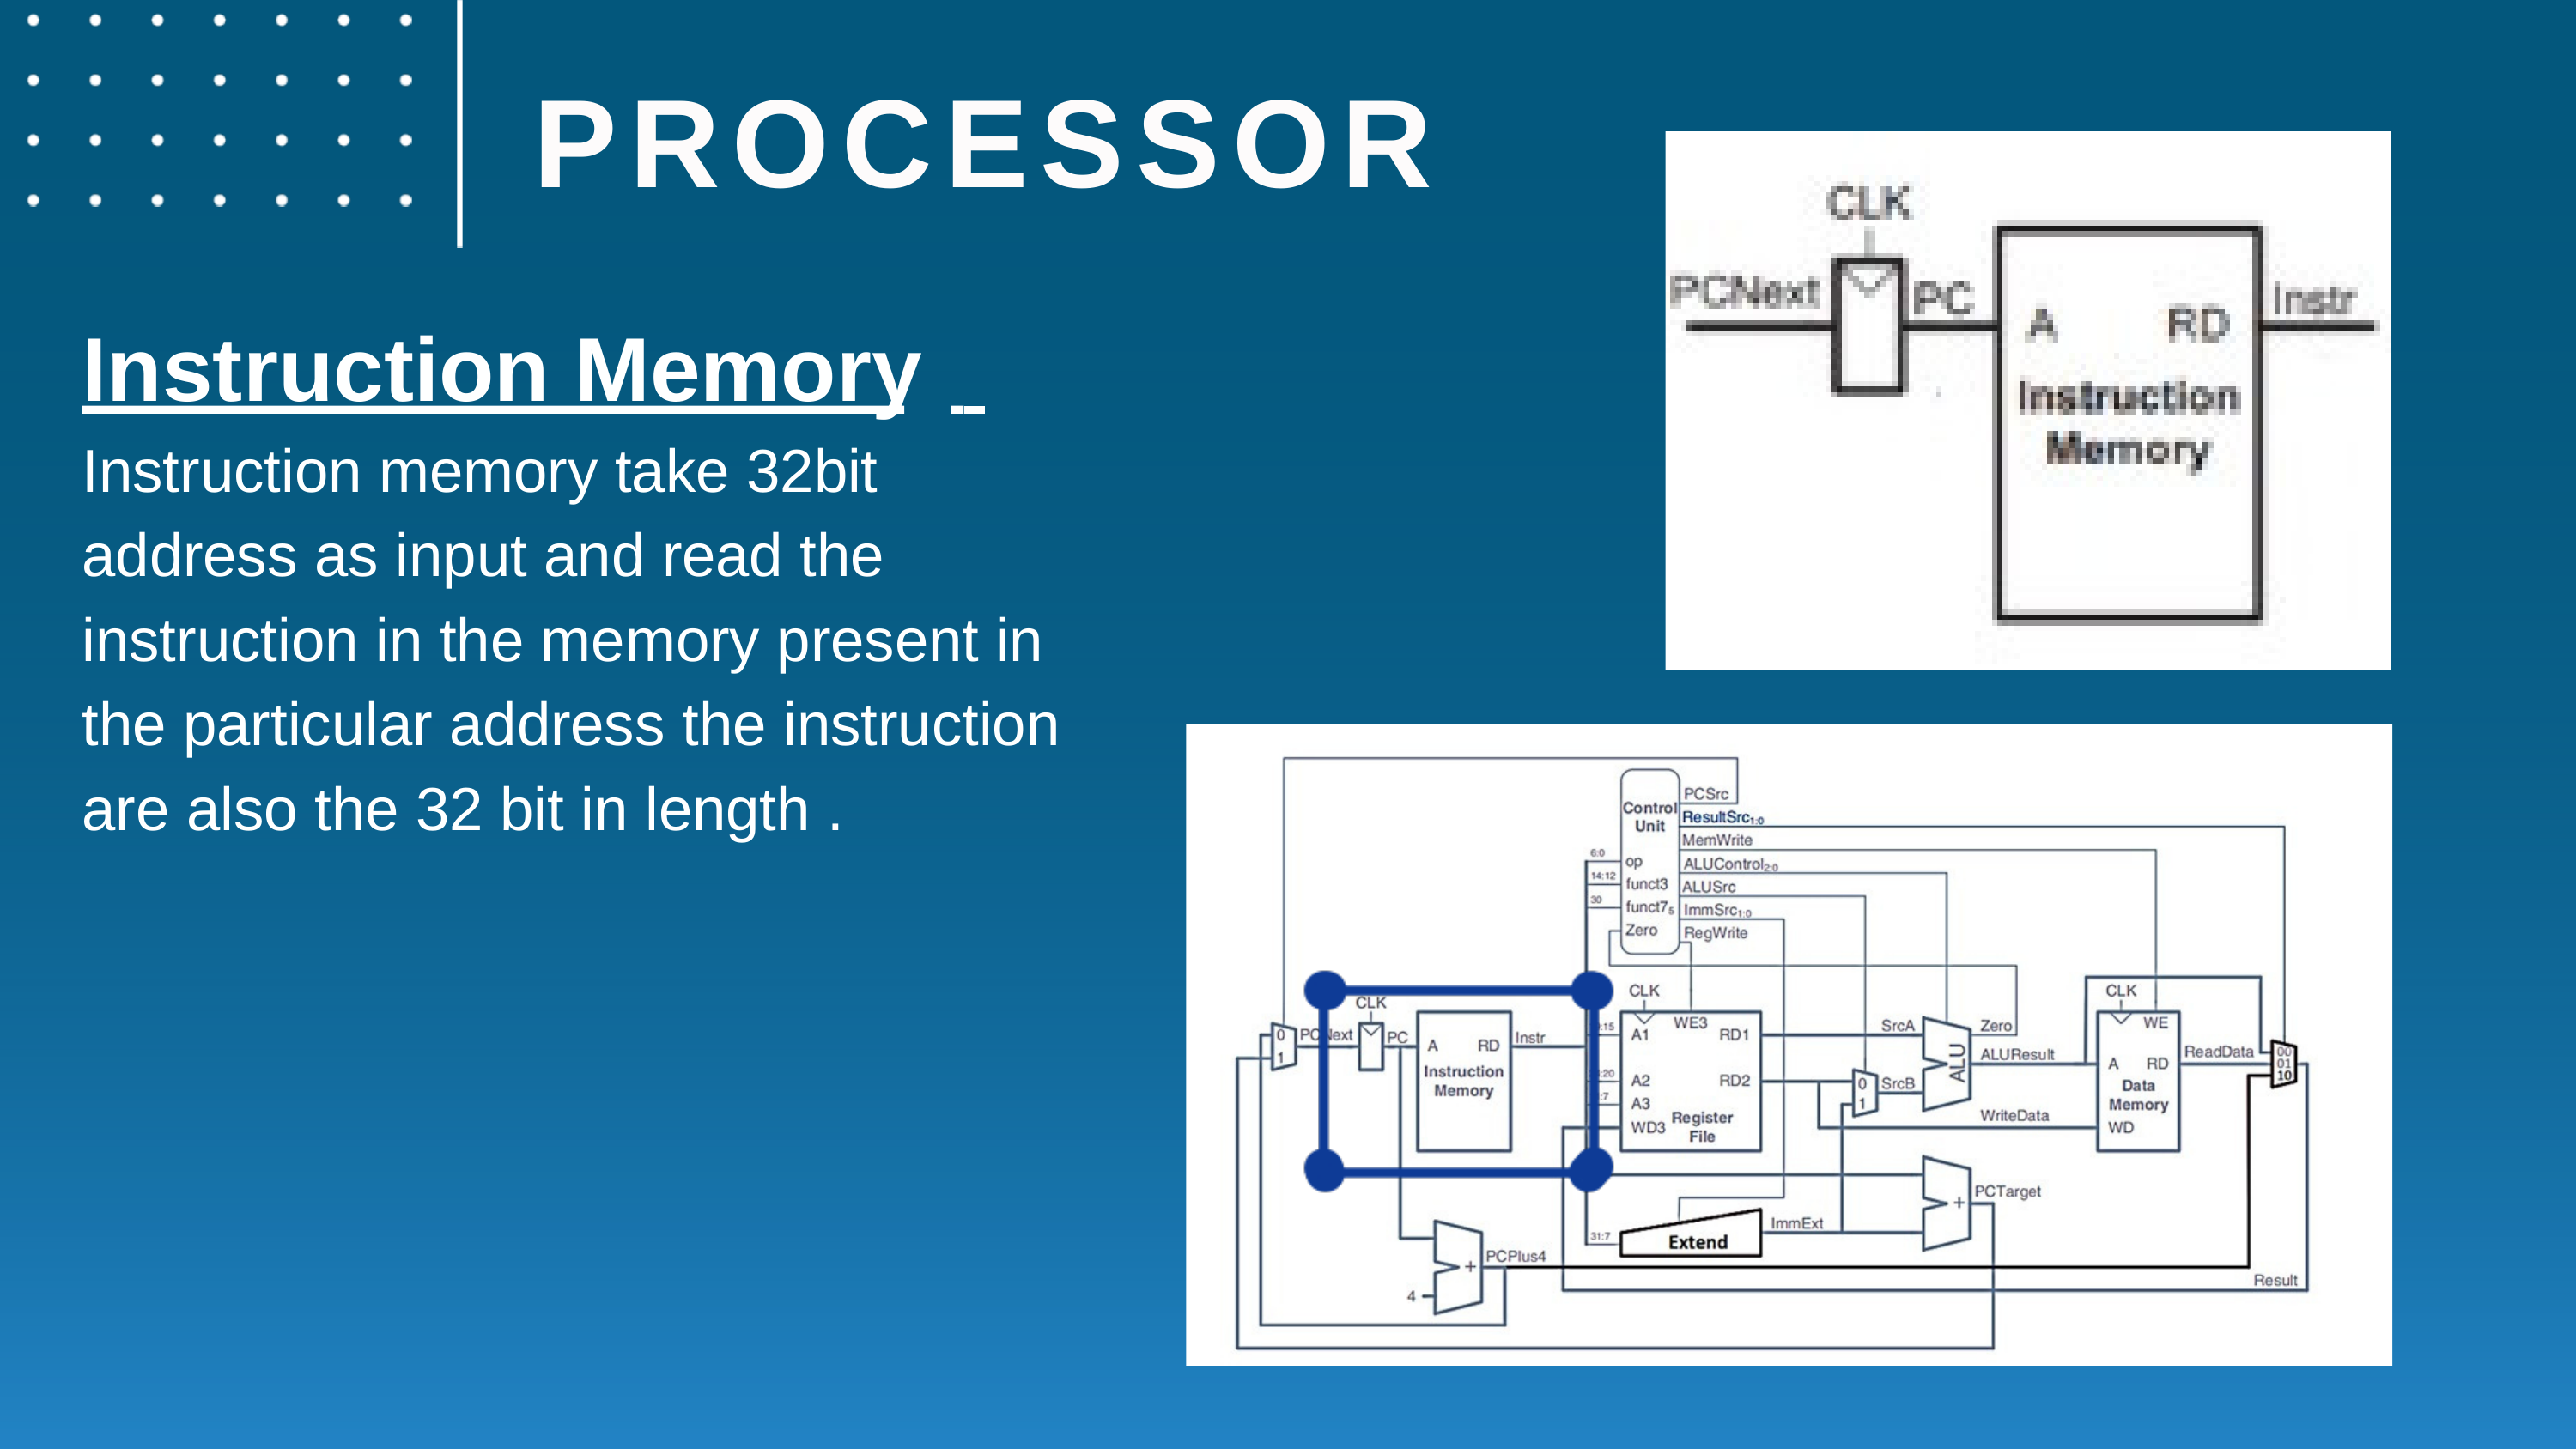

PROCESSOR

Instruction Memory
Instruction memory take 32bit address as input and read the instruction in the memory present in the particular address the instruction are also the 32 bit in length .